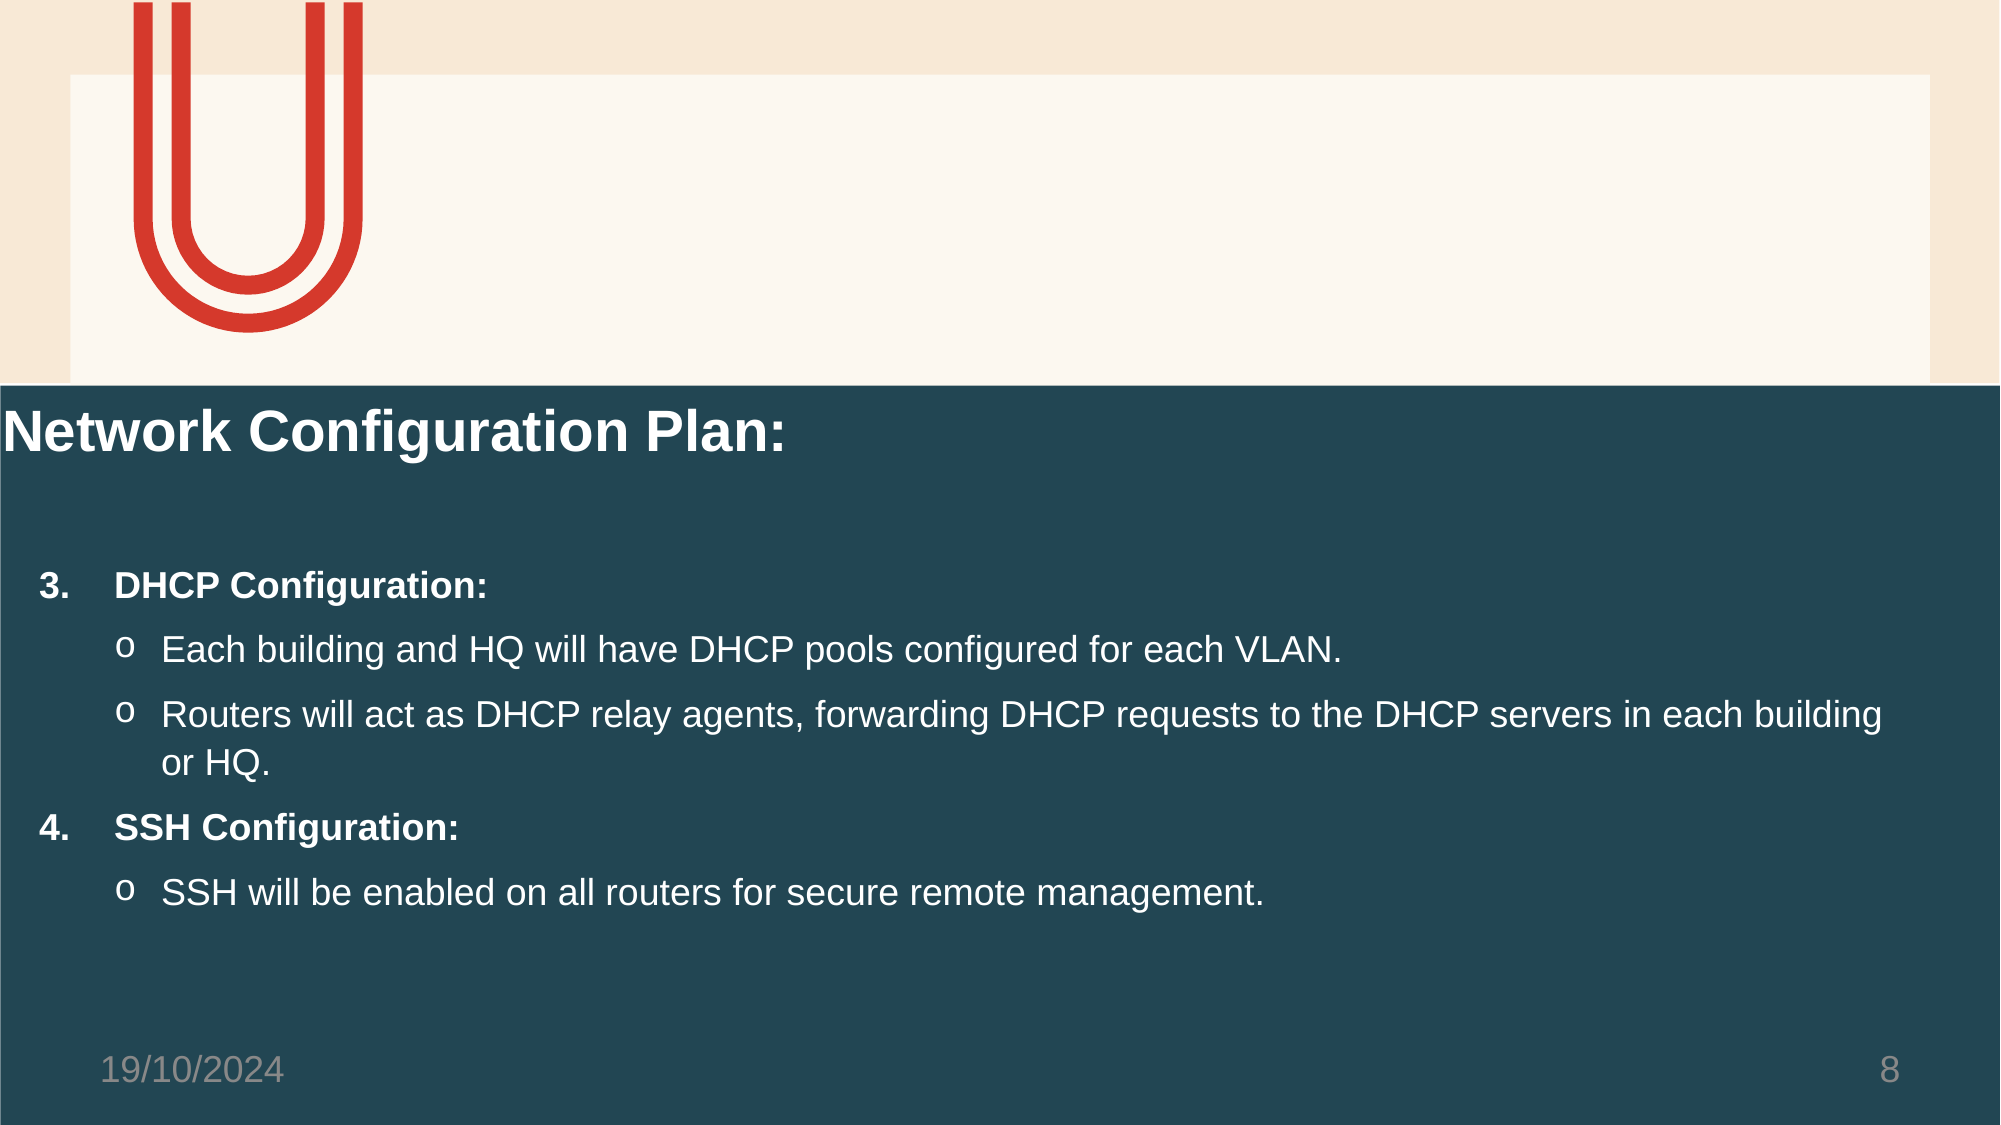

# Network Configuration Plan:
3.	DHCP Configuration:
Each building and HQ will have DHCP pools configured for each VLAN.
Routers will act as DHCP relay agents, forwarding DHCP requests to the DHCP servers in each building or HQ.
4.	SSH Configuration:
SSH will be enabled on all routers for secure remote management.

19/10/2024
8